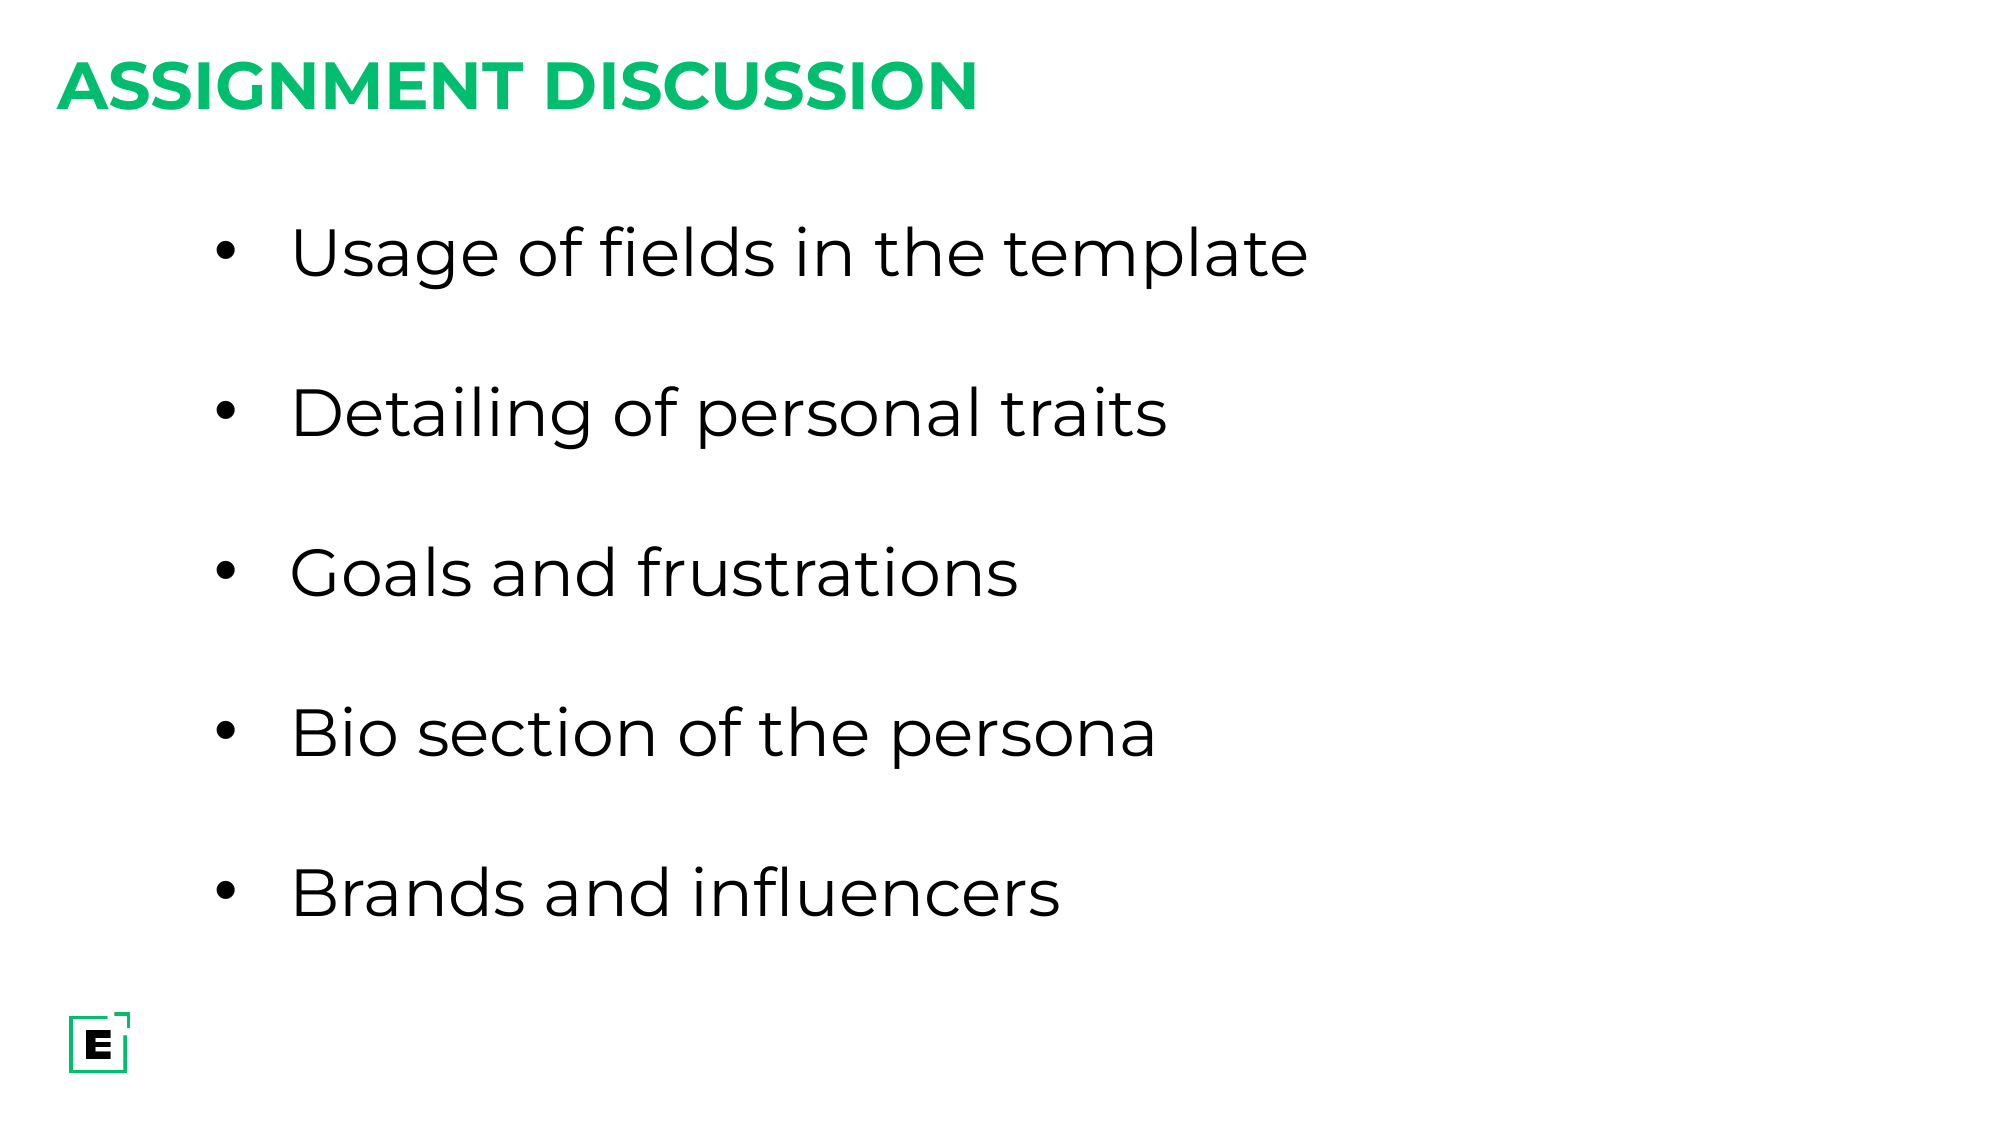

ASSIGNMENT DISCUSSION
Usage of fields in the template
Detailing of personal traits
Goals and frustrations
Bio section of the persona
Brands and influencers